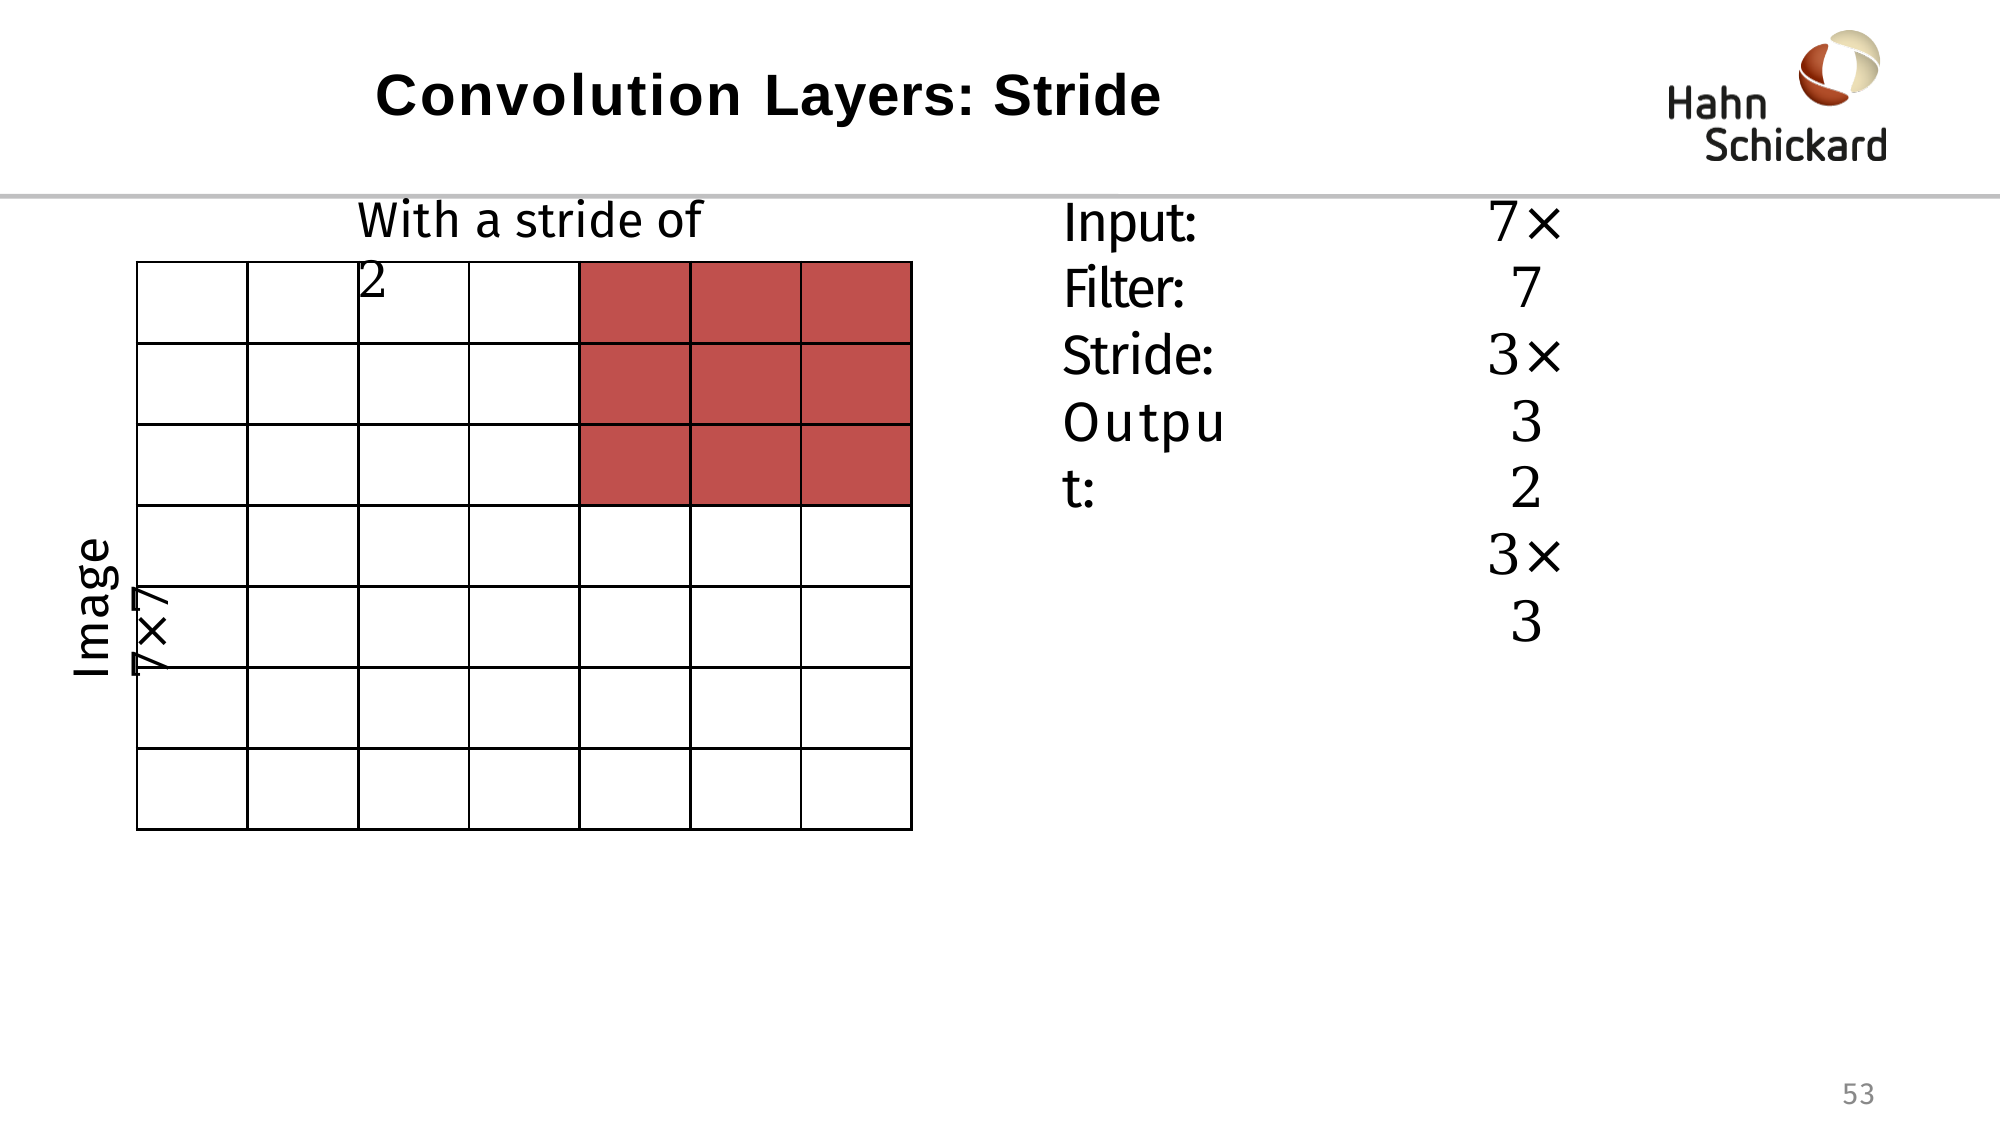

# Convolution Layers: Stride
7×7
3×3
2
3×3
Input:  Filter:  Stride:  Output:
With a stride of 2
|  |  |  |  |  |  |  |
| --- | --- | --- | --- | --- | --- | --- |
|  |  |  |  |  |  |  |
|  |  |  |  |  |  |  |
|  |  |  |  |  |  |  |
|  |  |  |  |  |  |  |
|  |  |  |  |  |  |  |
|  |  |  |  |  |  |  |
Image 7×7
53